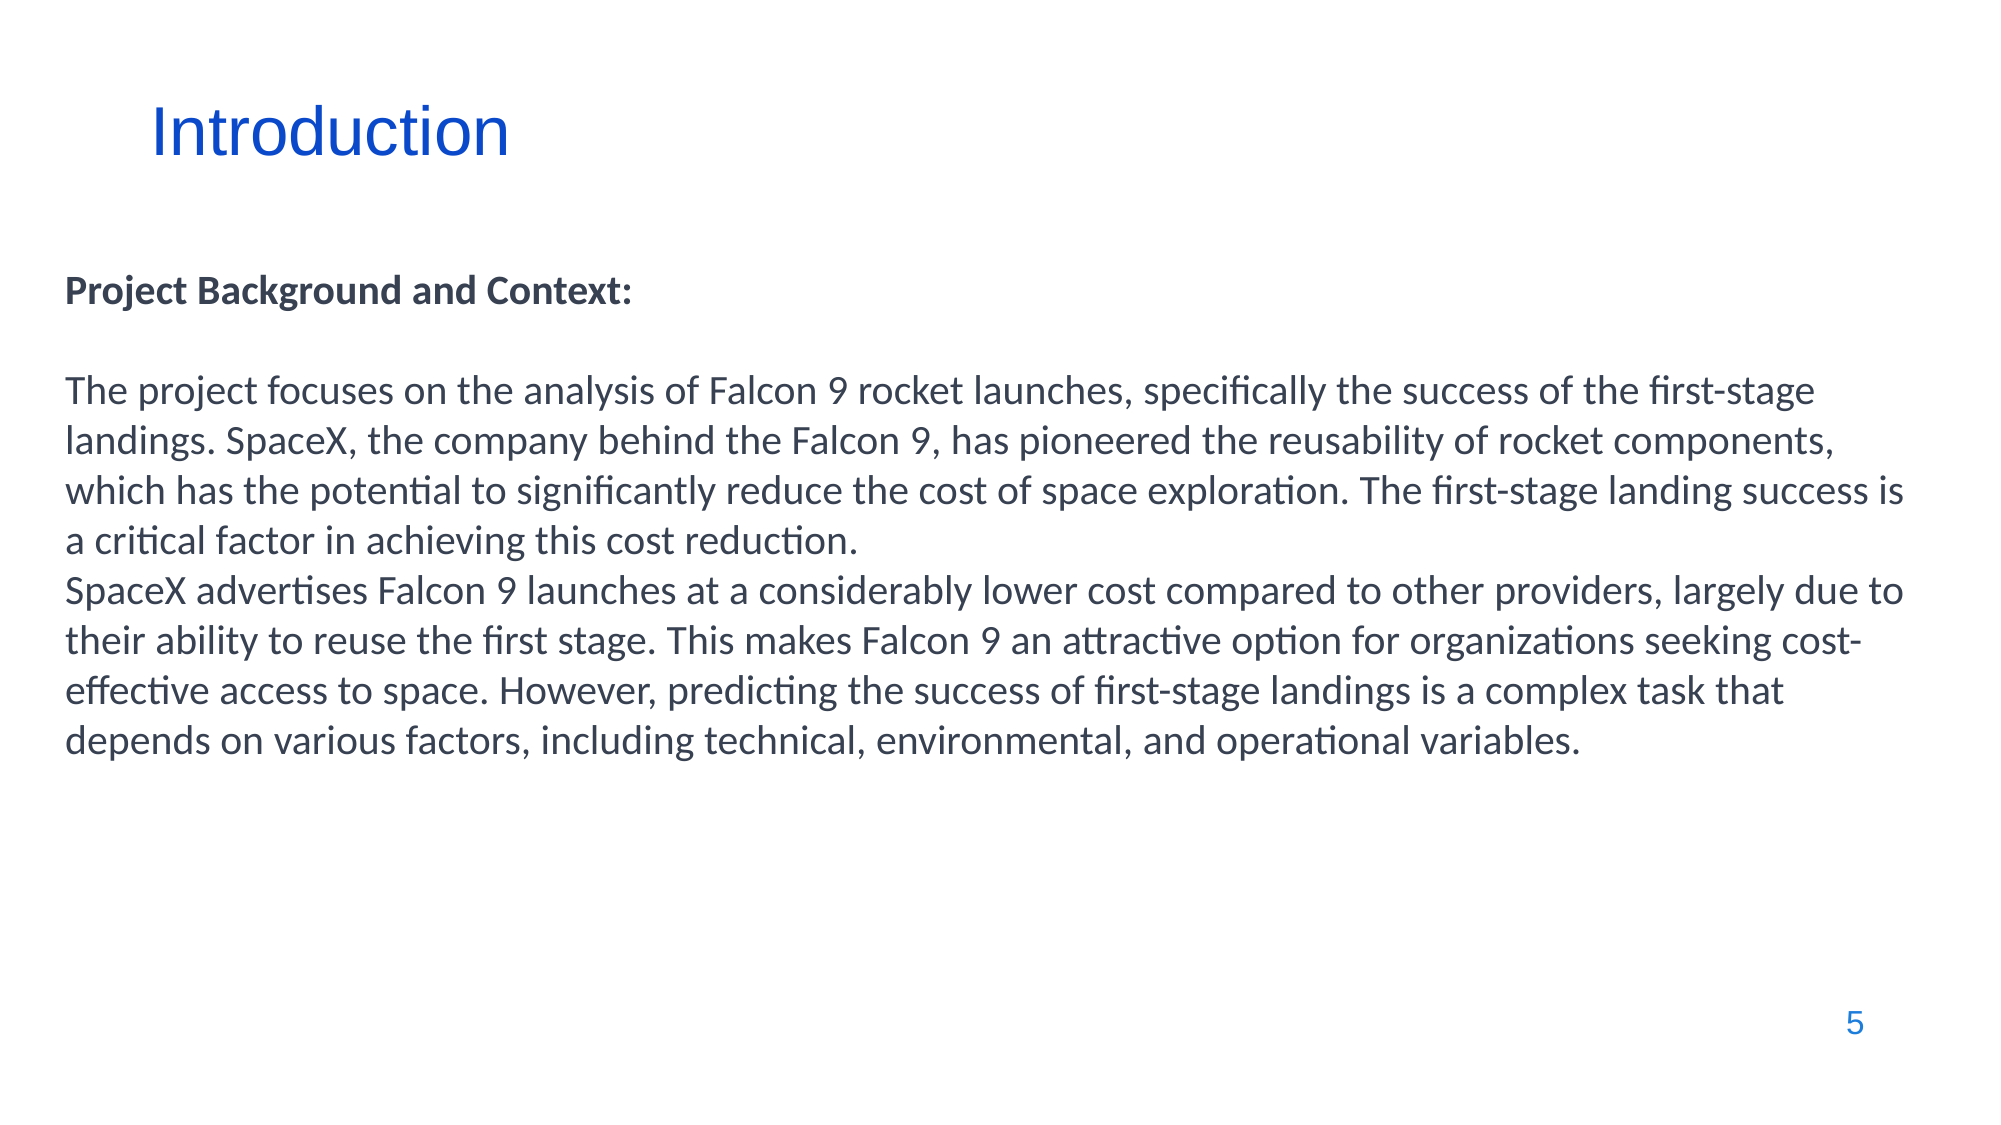

Introduction

Project Background and Context:

The project focuses on the analysis of Falcon 9 rocket launches, specifically the success of the first-stage landings. SpaceX, the company behind the Falcon 9, has pioneered the reusability of rocket components, which has the potential to significantly reduce the cost of space exploration. The first-stage landing success is a critical factor in achieving this cost reduction.
SpaceX advertises Falcon 9 launches at a considerably lower cost compared to other providers, largely due to their ability to reuse the first stage. This makes Falcon 9 an attractive option for organizations seeking cost-effective access to space. However, predicting the success of first-stage landings is a complex task that depends on various factors, including technical, environmental, and operational variables.

5